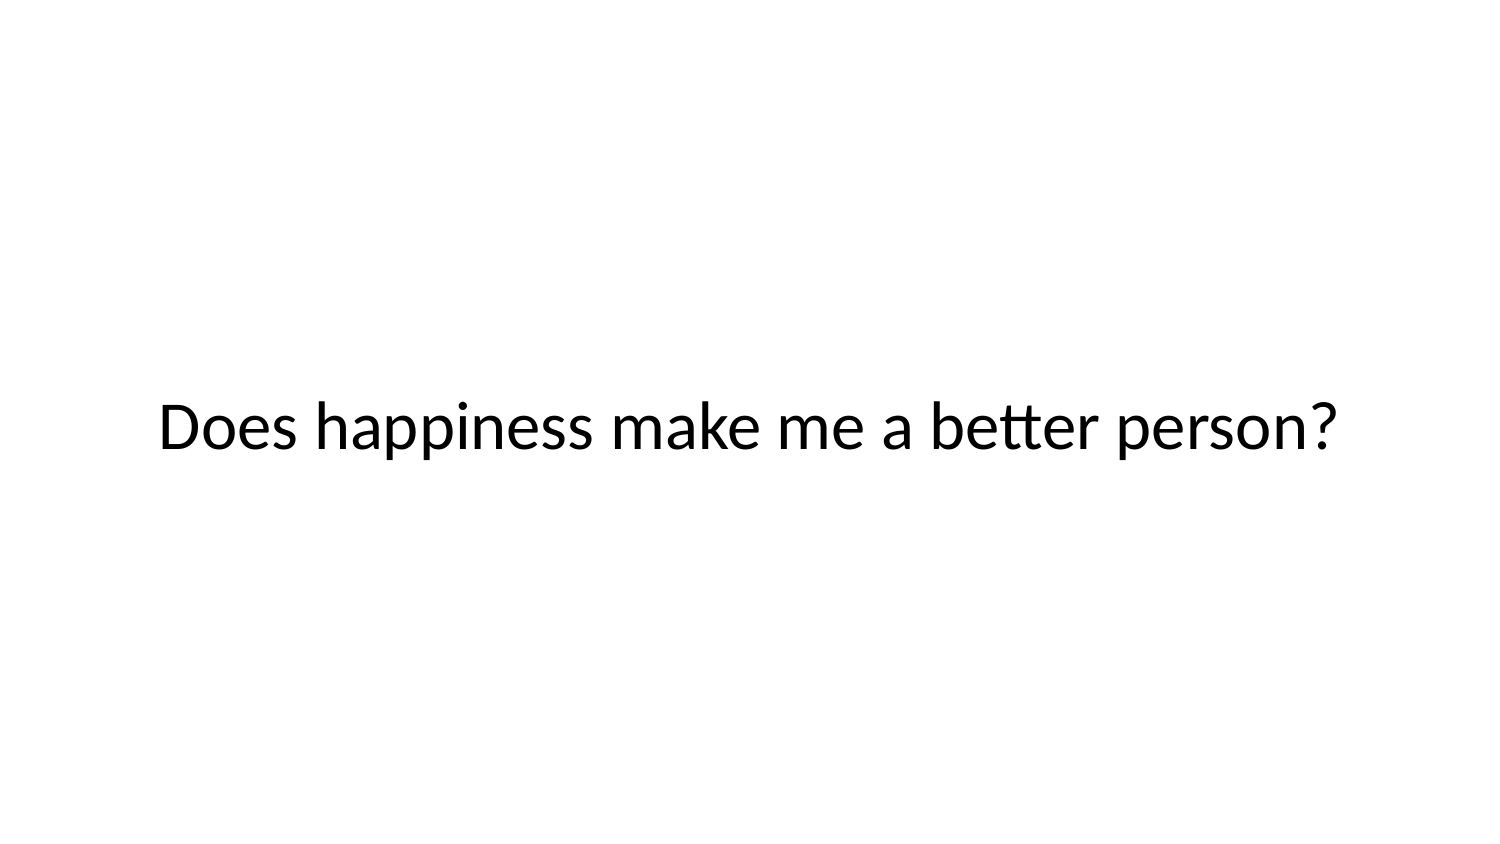

# Does happiness make me a better person?